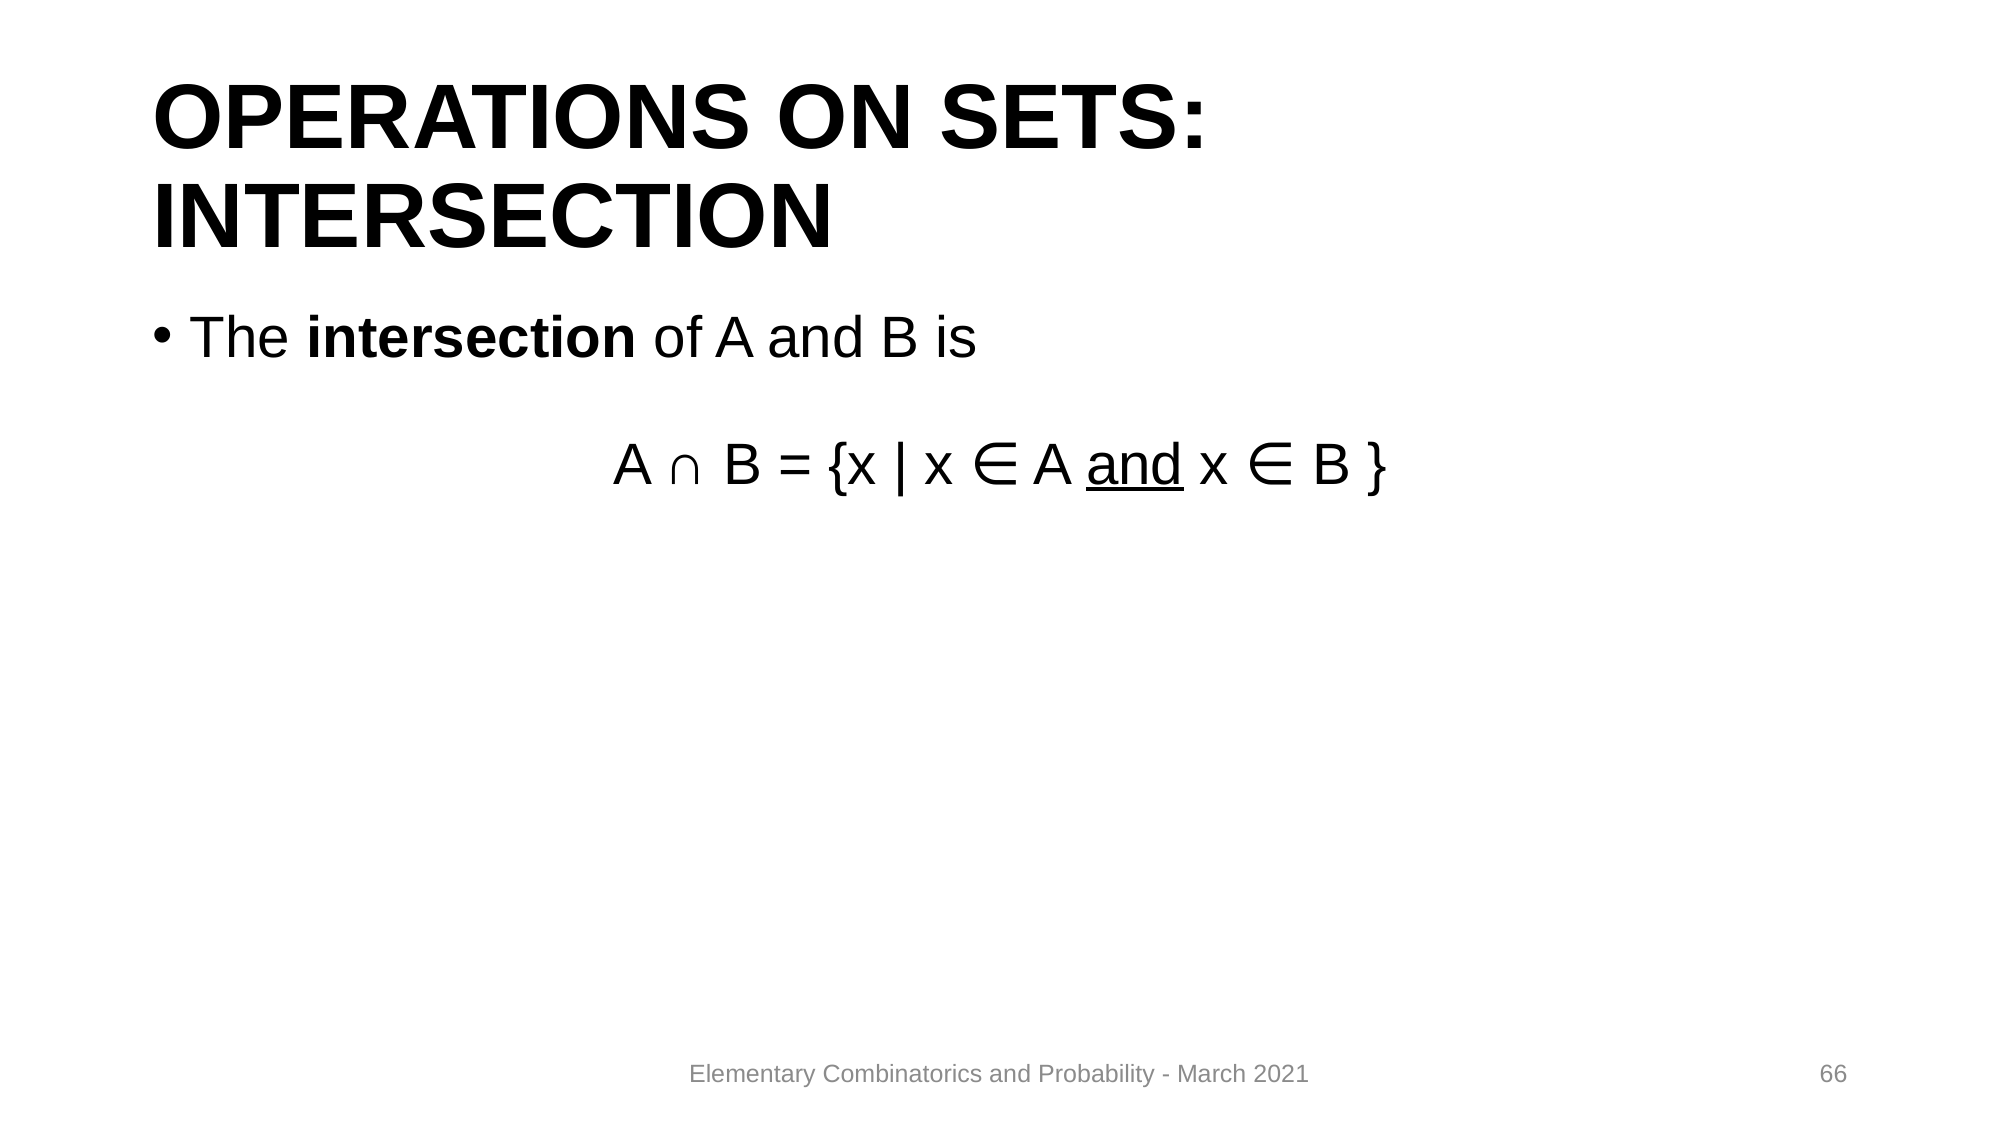

# OPERATIONS ON SETS: INTERSECTION
The intersection of A and B is

A ∩ B = {x | x ∈ A and x ∈ B }

Example:
A = {apple, banana}
B = {orange, banana, peach}
A ∩ B = {banana		}
Elementary Combinatorics and Probability - March 2021
66